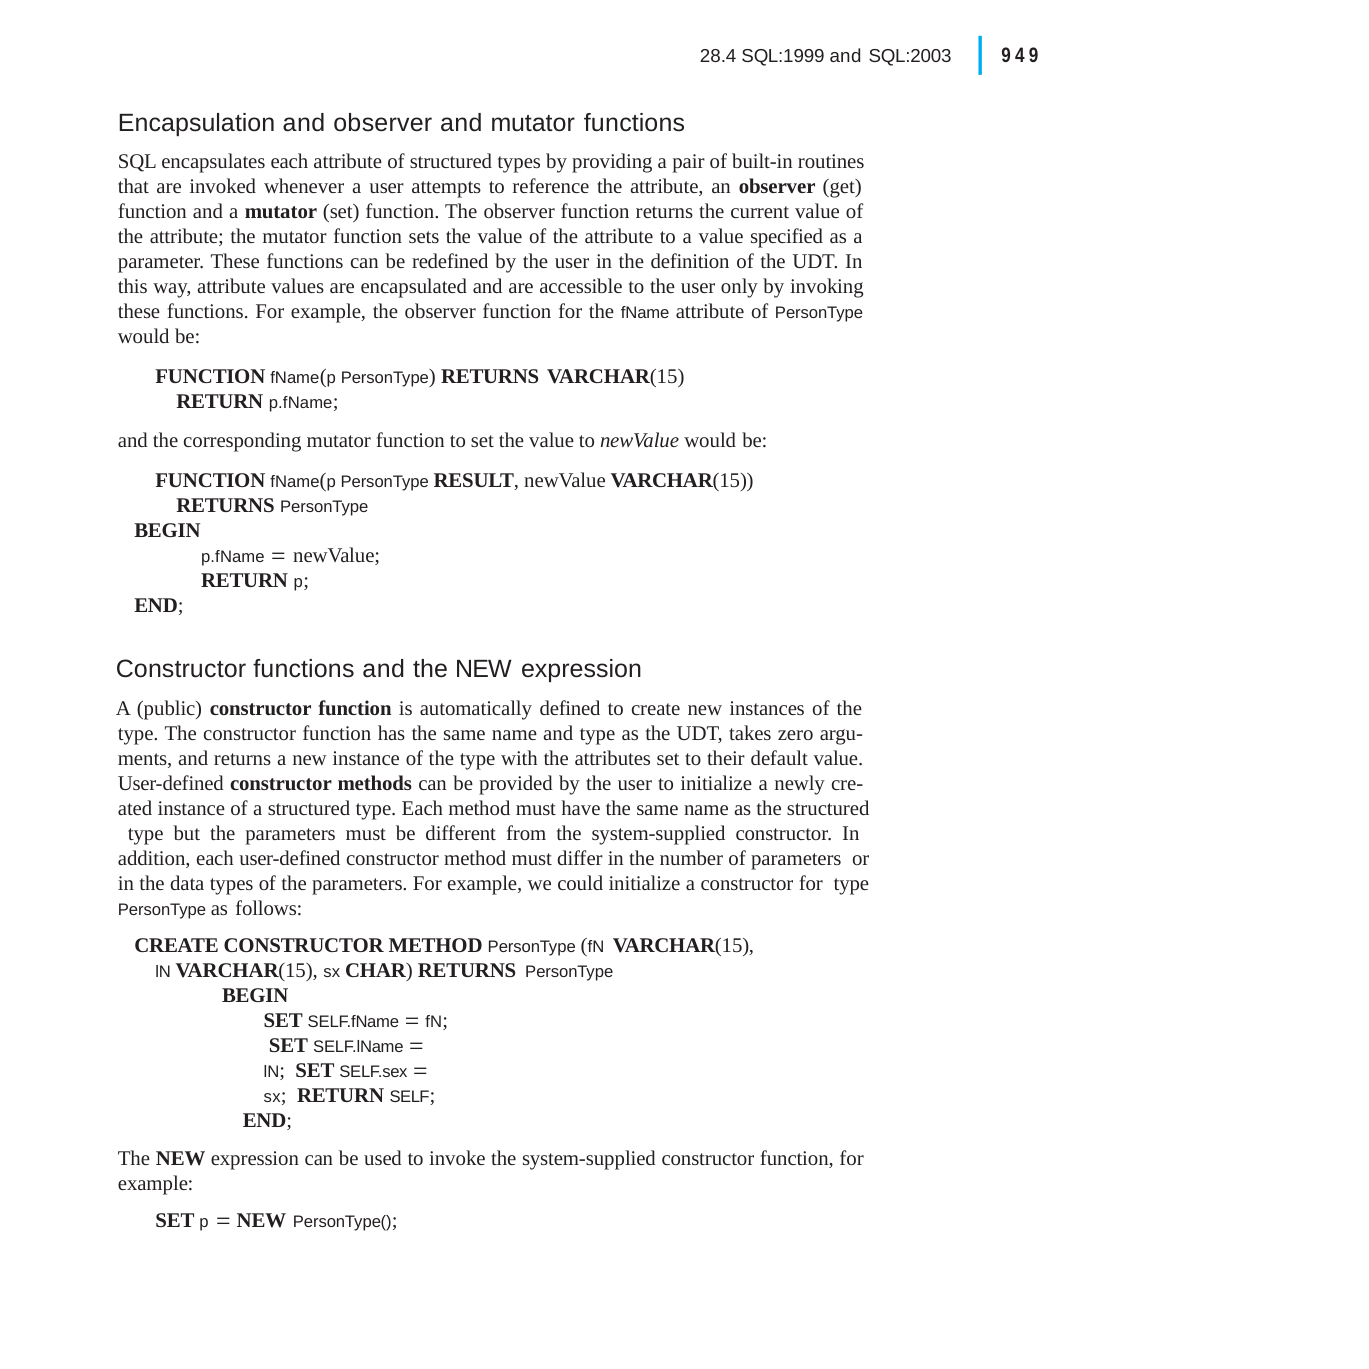

|
949
28.4 SQL:1999 and SQL:2003
Encapsulation and observer and mutator functions
SQL encapsulates each attribute of structured types by providing a pair of built-in routines  that are invoked whenever a user attempts to reference the attribute, an observer (get)  function and a mutator (set) function. The observer function returns the current value of  the attribute; the mutator function sets the value of the attribute to a value specified as a  parameter. These functions can be redefined by the user in the definition of the UDT. In  this way, attribute values are encapsulated and are accessible to the user only by invoking  these functions. For example, the observer function for the fName attribute of PersonType  would be:
FUNCTION fName(p PersonType) RETURNS VARCHAR(15)
RETURN p.fName;
and the corresponding mutator function to set the value to newValue would be:
FUNCTION fName(p PersonType RESULT, newValue VARCHAR(15))  RETURNS PersonType
BEGIN
p.fName = newValue;
RETURN p;
END;

Constructor functions and the NEW expression
A (public) constructor function is automatically defined to create new instances of the  type. The constructor function has the same name and type as the UDT, takes zero argu-  ments, and returns a new instance of the type with the attributes set to their default value.  User-defined constructor methods can be provided by the user to initialize a newly cre-  ated instance of a structured type. Each method must have the same name as the structured  type but the parameters must be different from the system-supplied constructor. In  addition, each user-defined constructor method must differ in the number of parameters  or in the data types of the parameters. For example, we could initialize a constructor for  type PersonType as follows:
CREATE CONSTRUCTOR METHOD PersonType (fN VARCHAR(15),
lN VARCHAR(15), sx CHAR) RETURNS PersonType
BEGIN
SET SELF.fName = fN;  SET SELF.lName = lN;  SET SELF.sex = sx;  RETURN SELF;
END;
The NEW expression can be used to invoke the system-supplied constructor function, for  example:
SET p = NEW PersonType();